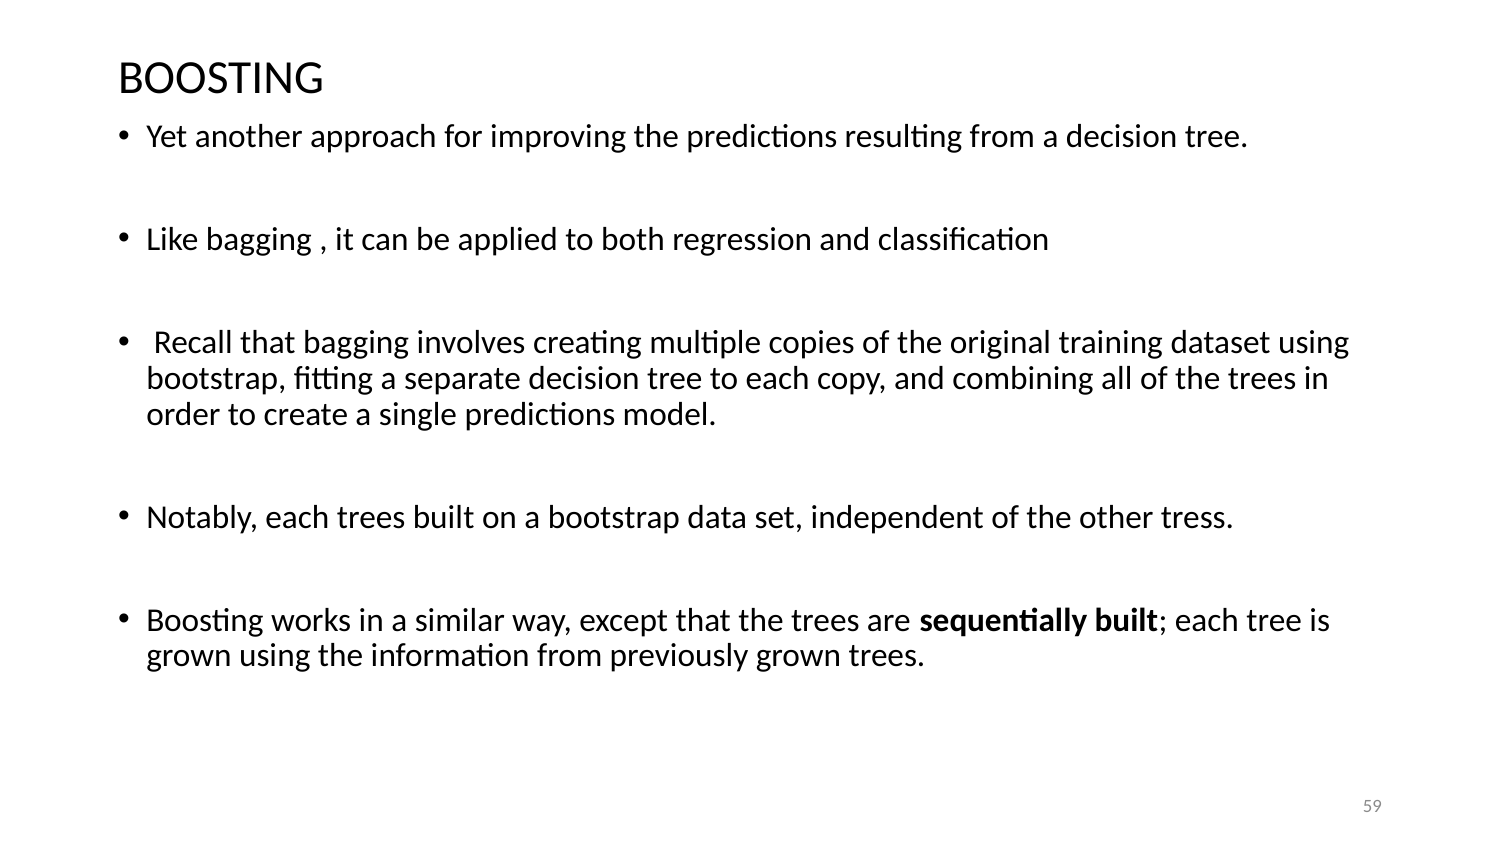

# BOOSTING
Yet another approach for improving the predictions resulting from a decision tree.

Like bagging , it can be applied to both regression and classification

 Recall that bagging involves creating multiple copies of the original training dataset using bootstrap, fitting a separate decision tree to each copy, and combining all of the trees in order to create a single predictions model.

Notably, each trees built on a bootstrap data set, independent of the other tress.

Boosting works in a similar way, except that the trees are sequentially built; each tree is grown using the information from previously grown trees.

59